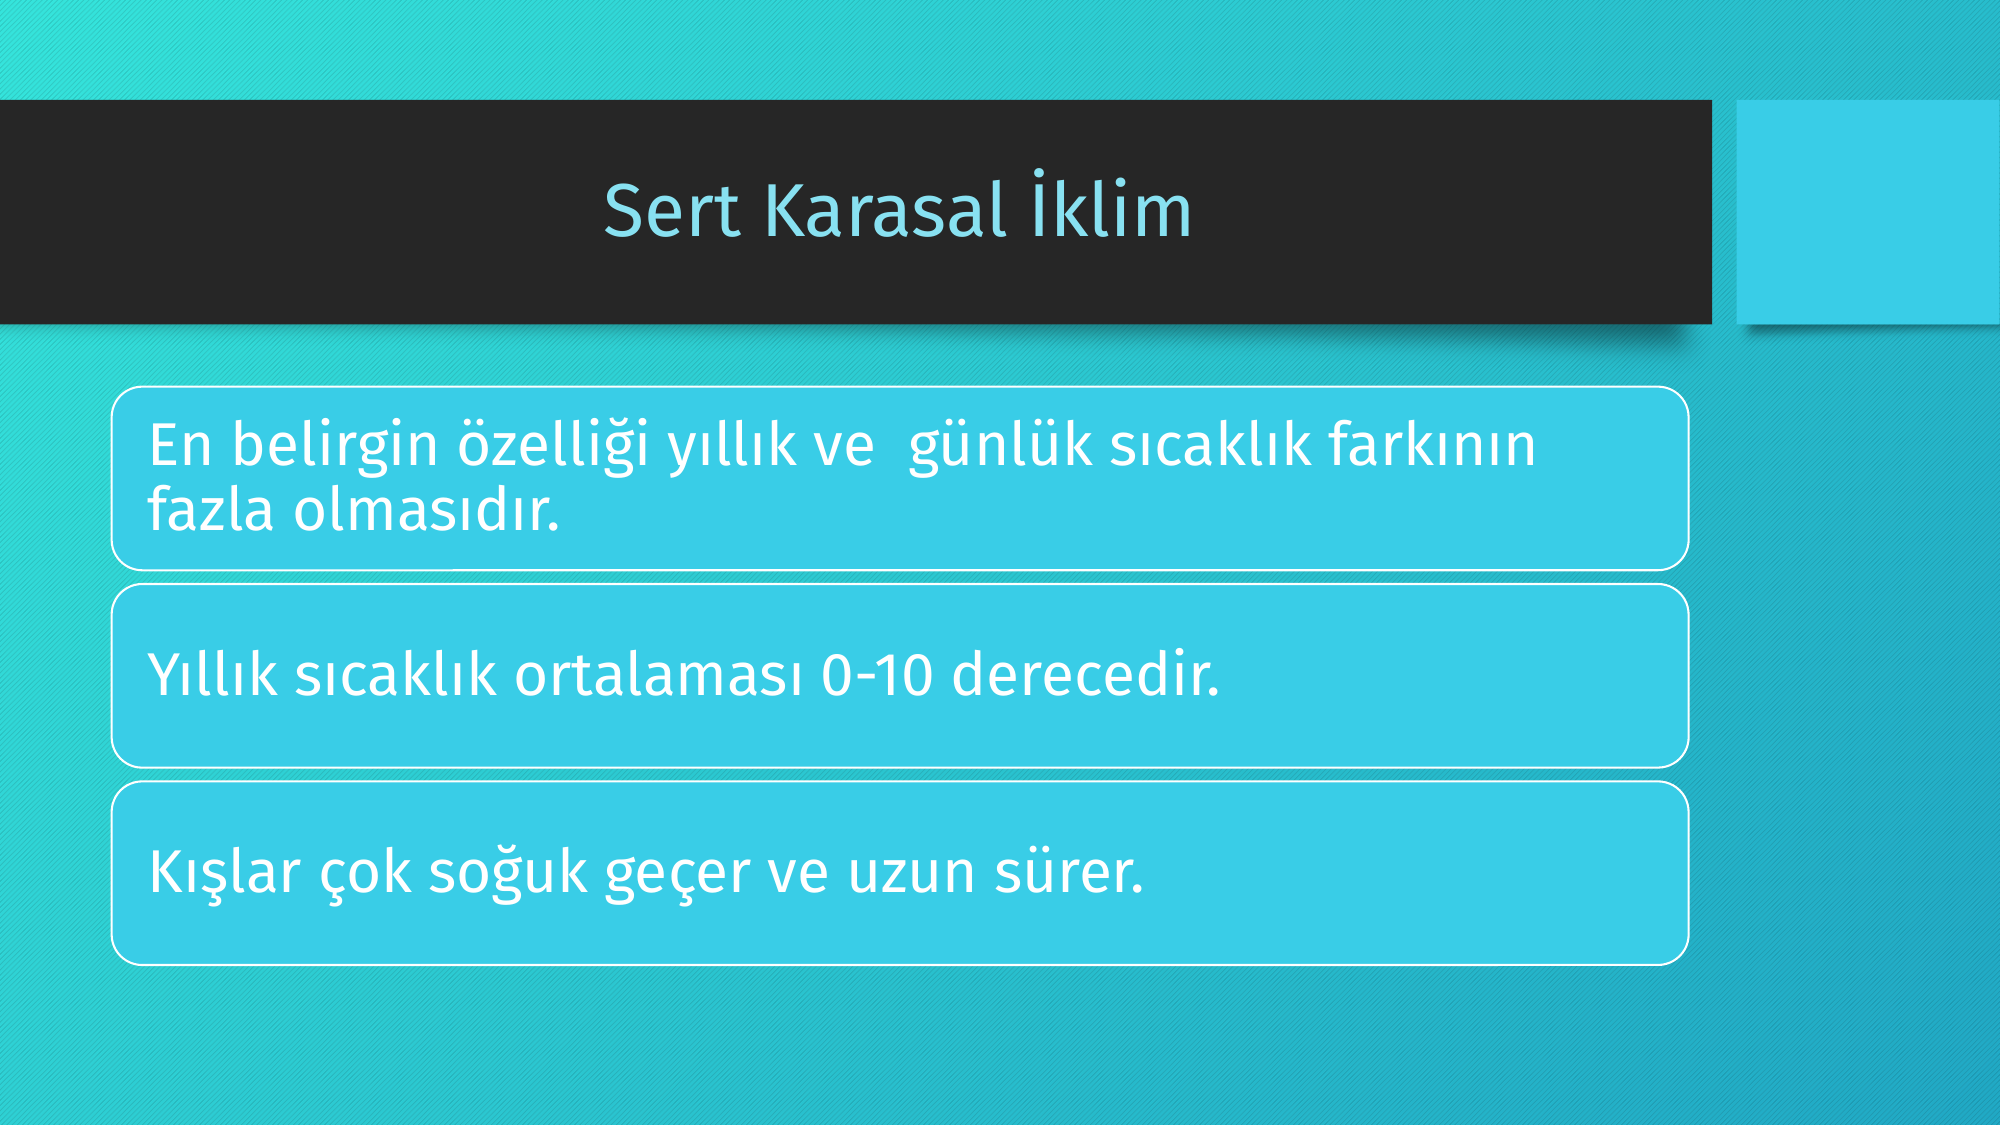

# Sert Karasal İklim
En belirgin özelliği yıllık ve  günlük sıcaklık farkının fazla olmasıdır.
Yıllık sıcaklık ortalaması 0-10 derecedir.
Kışlar çok soğuk geçer ve uzun sürer.